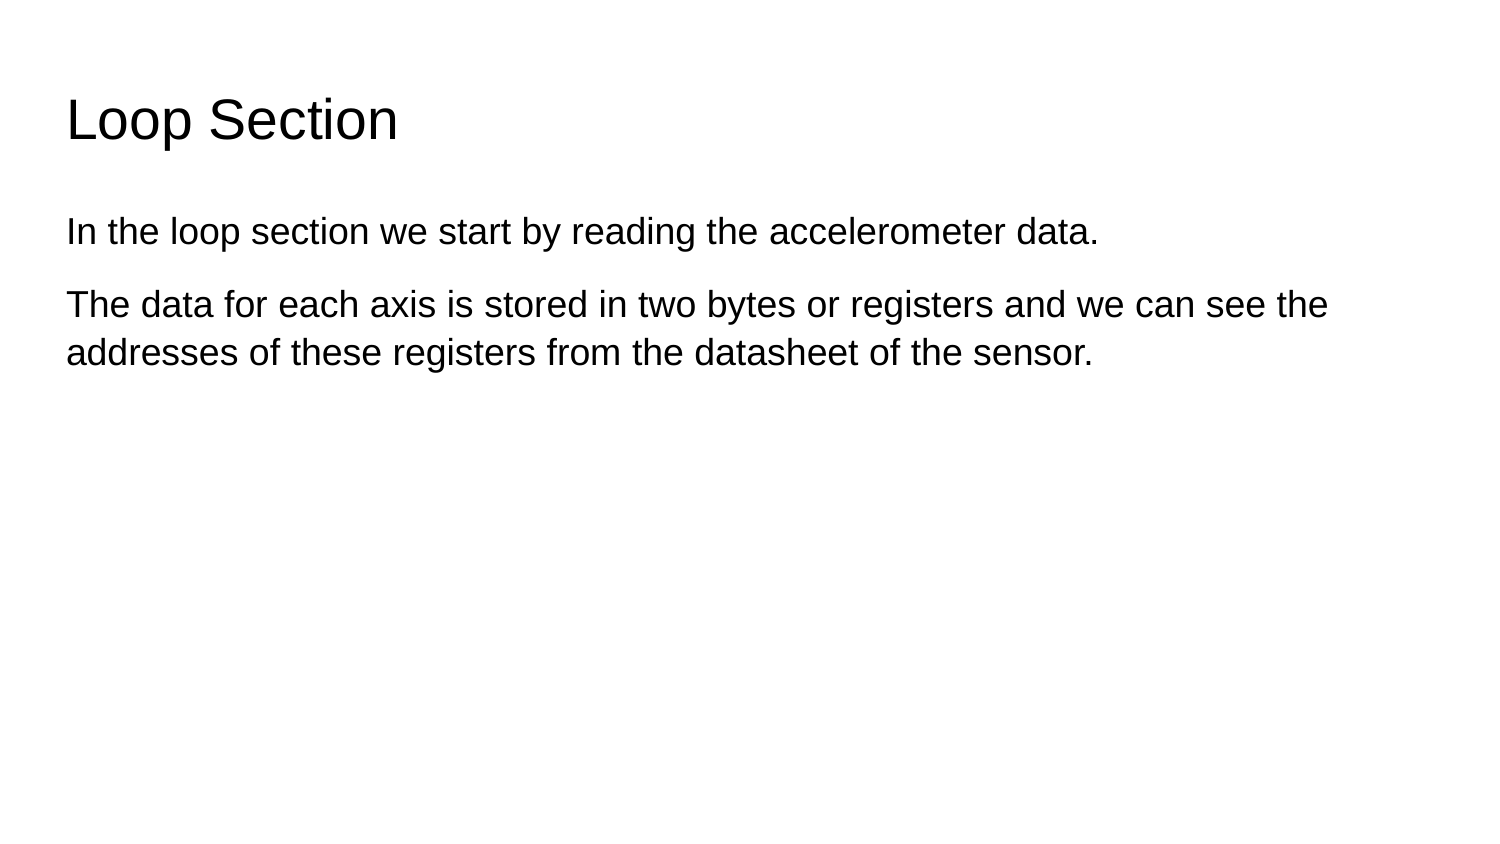

# Loop Section
In the loop section we start by reading the accelerometer data.
The data for each axis is stored in two bytes or registers and we can see the addresses of these registers from the datasheet of the sensor.